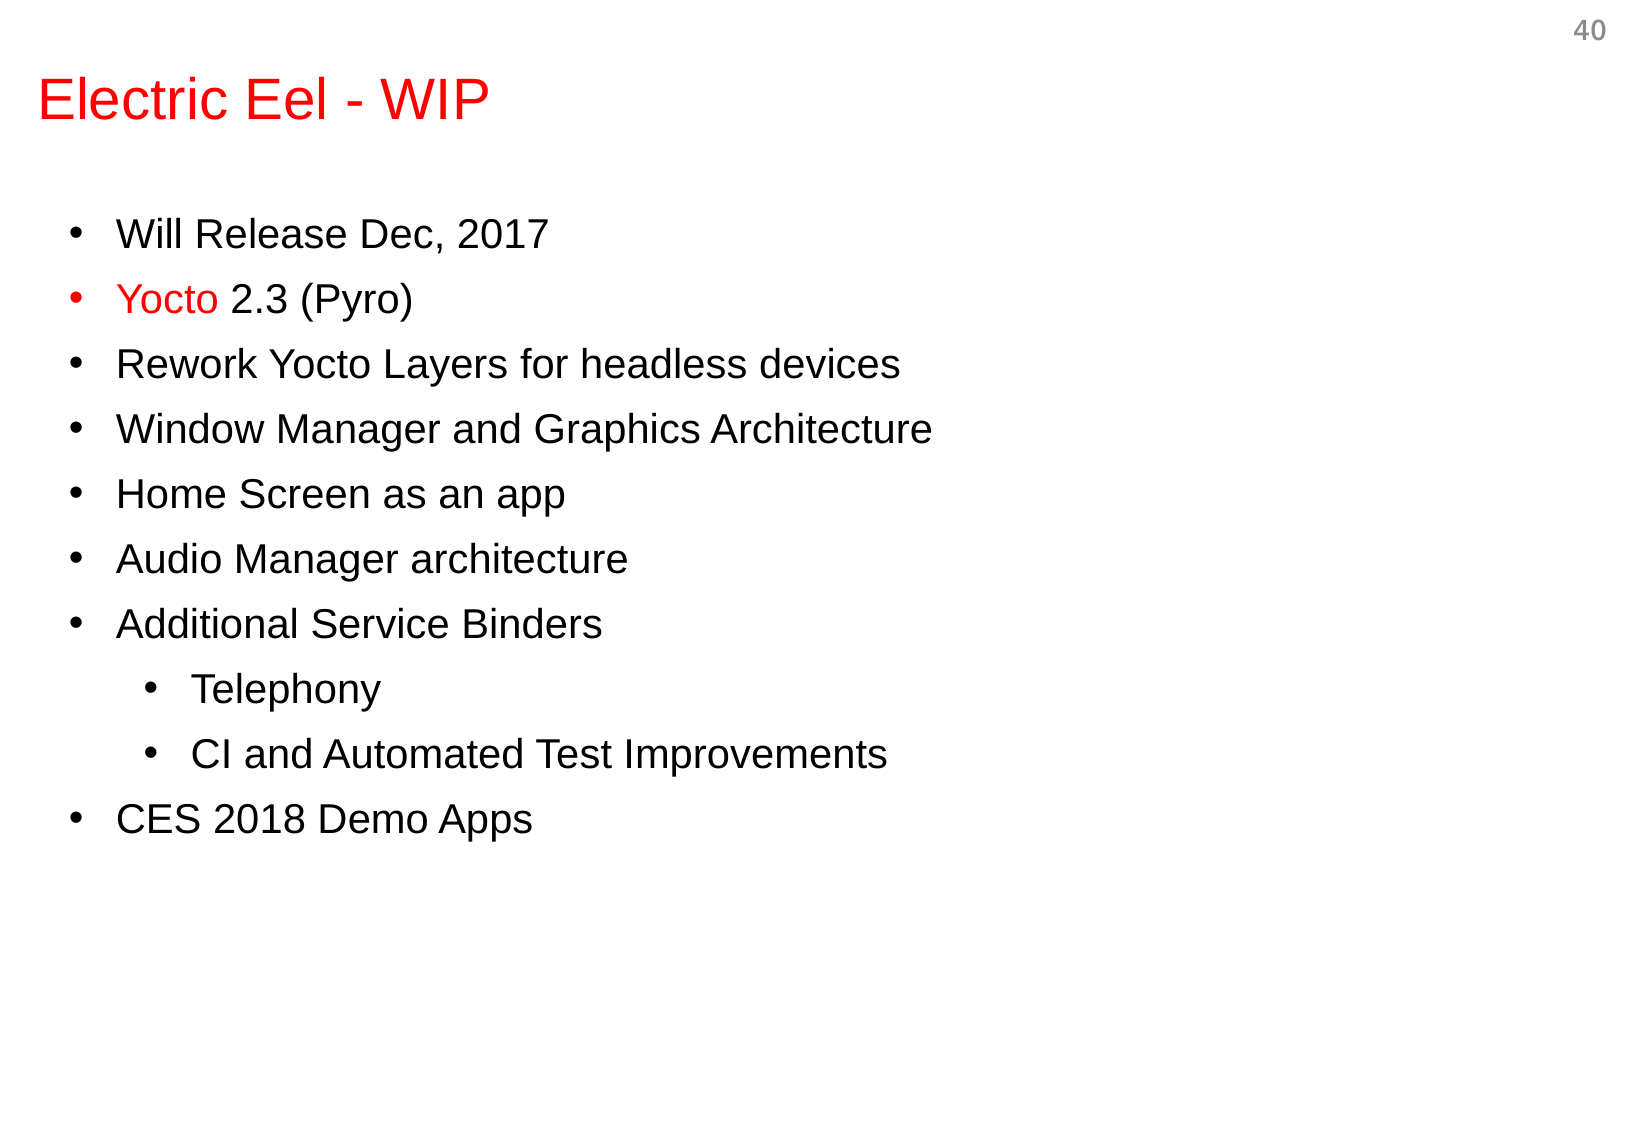

Electric Eel - WIP
Will Release Dec, 2017
Yocto 2.3 (Pyro)
Rework Yocto Layers for headless devices
Window Manager and Graphics Architecture
Home Screen as an app
Audio Manager architecture
Additional Service Binders
Telephony
CI and Automated Test Improvements
CES 2018 Demo Apps